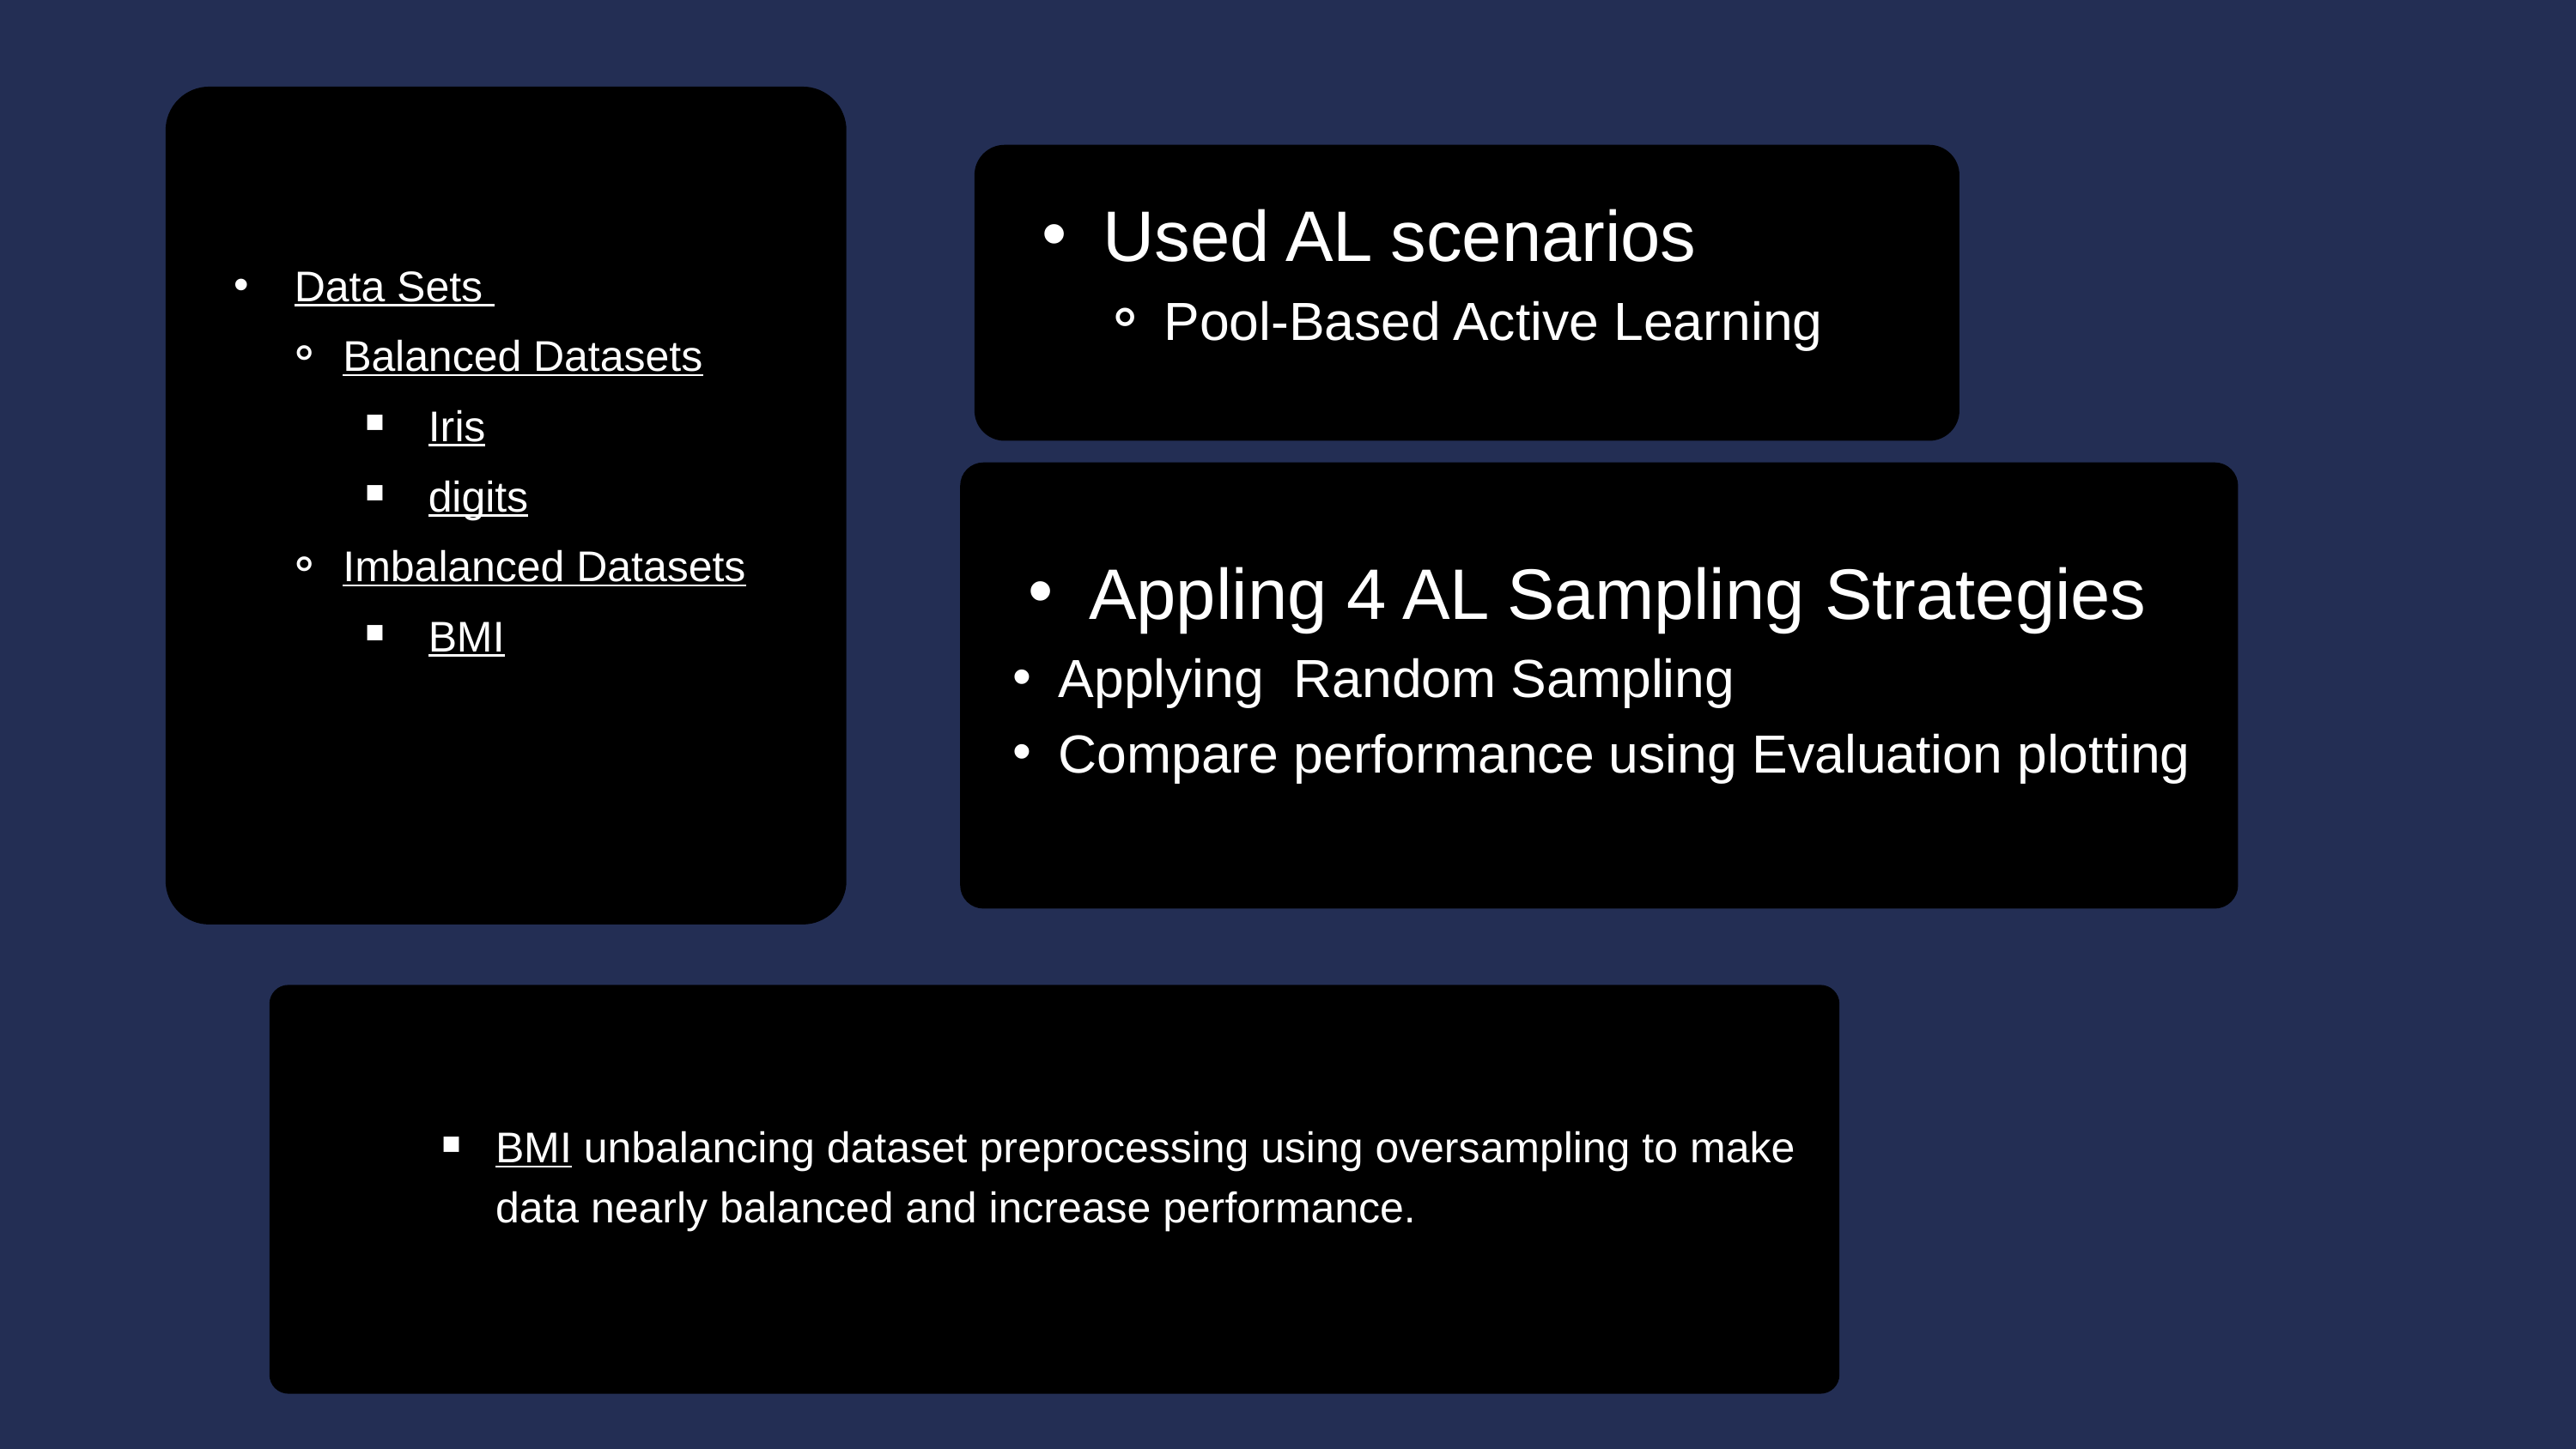

Data Sets
Balanced Datasets
Iris
digits
Imbalanced Datasets
BMI

Used AL scenarios
Pool-Based Active Learning

Appling 4 AL Sampling Strategies
Applying  Random Sampling
Compare performance using Evaluation plotting

BMI unbalancing dataset preprocessing using oversampling to make data nearly balanced and increase performance.